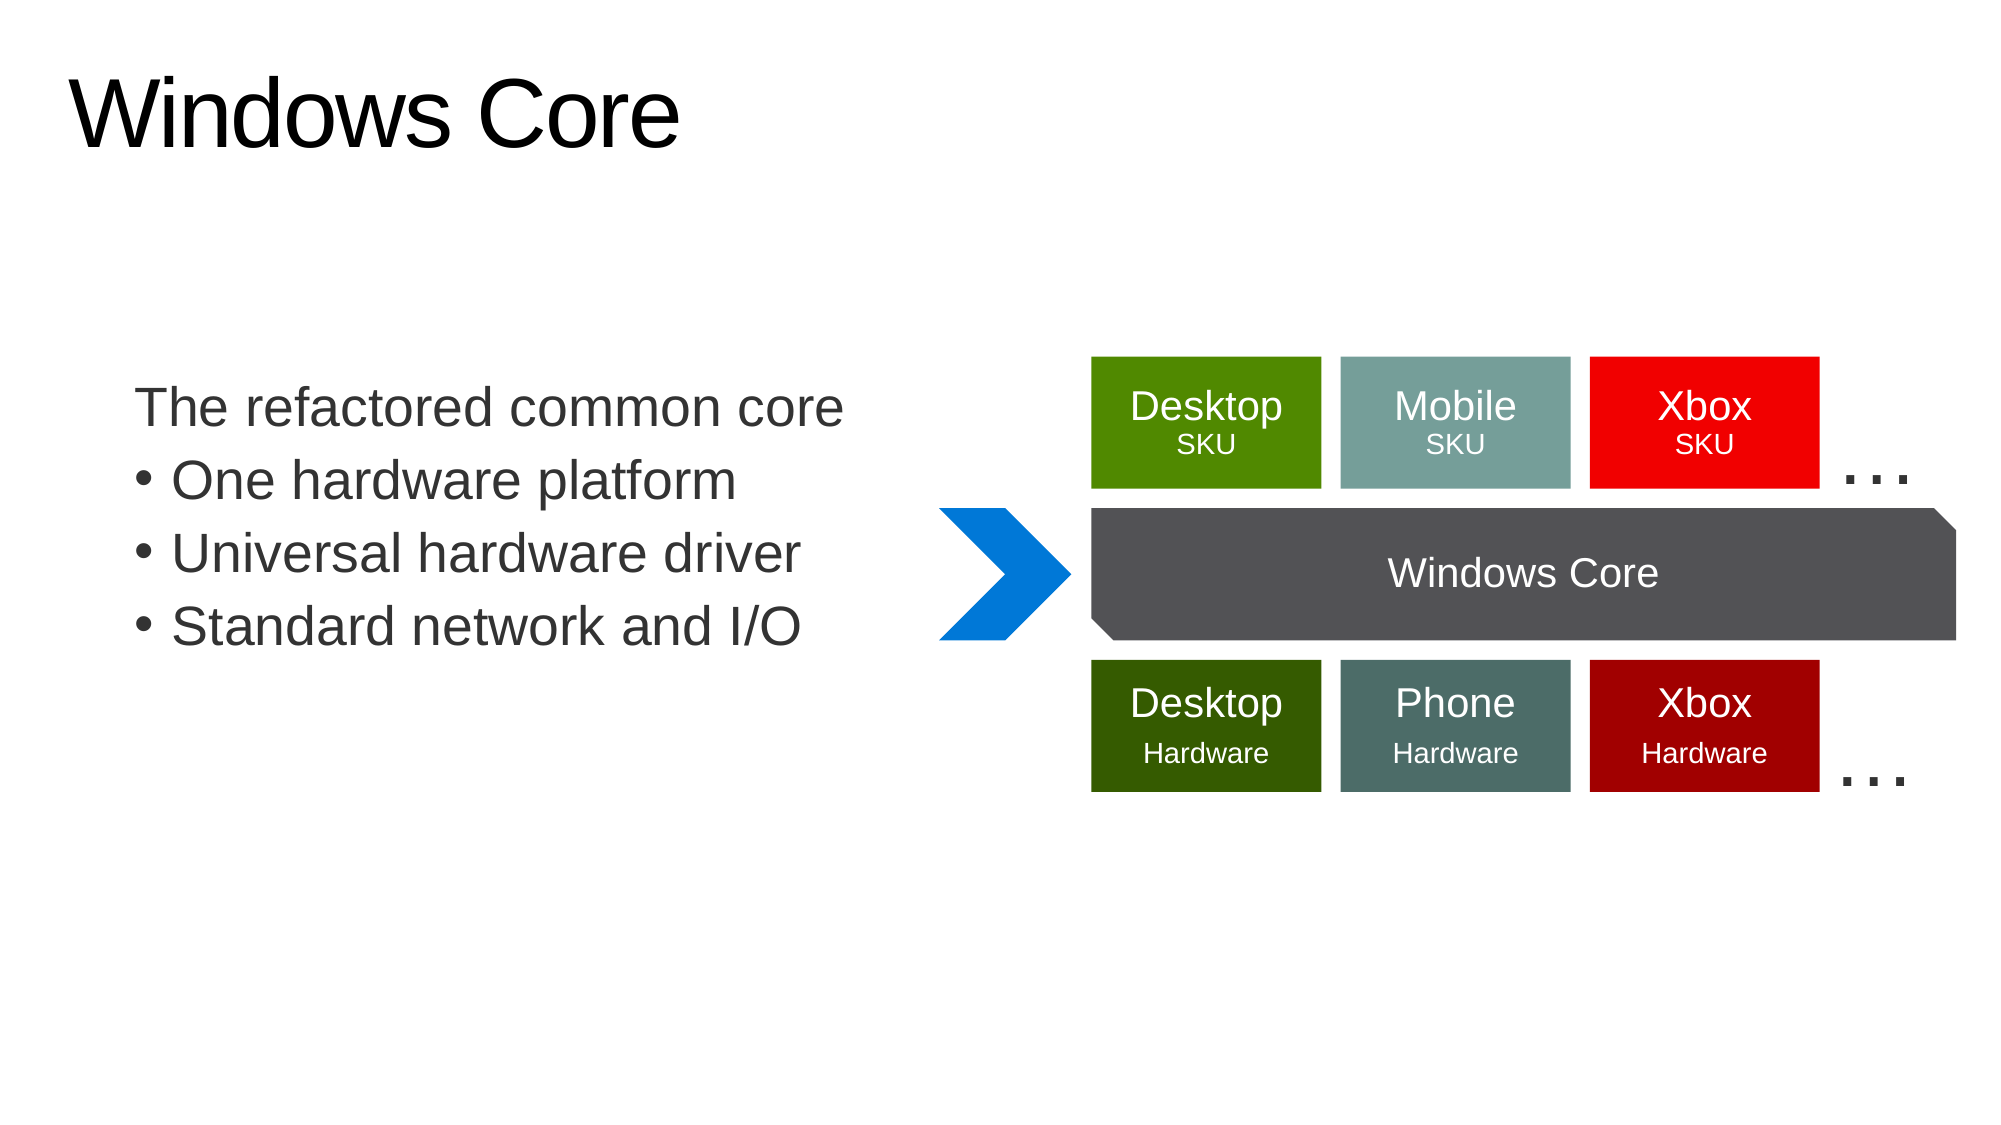

# Windows Core
The refactored common core
One hardware platform
Universal hardware driver
Standard network and I/O

Desktop
SKU
Mobile
SKU
Xbox
SKU
Windows Core
Xbox
Hardware
Desktop
Hardware
Phone
Hardware
…

…